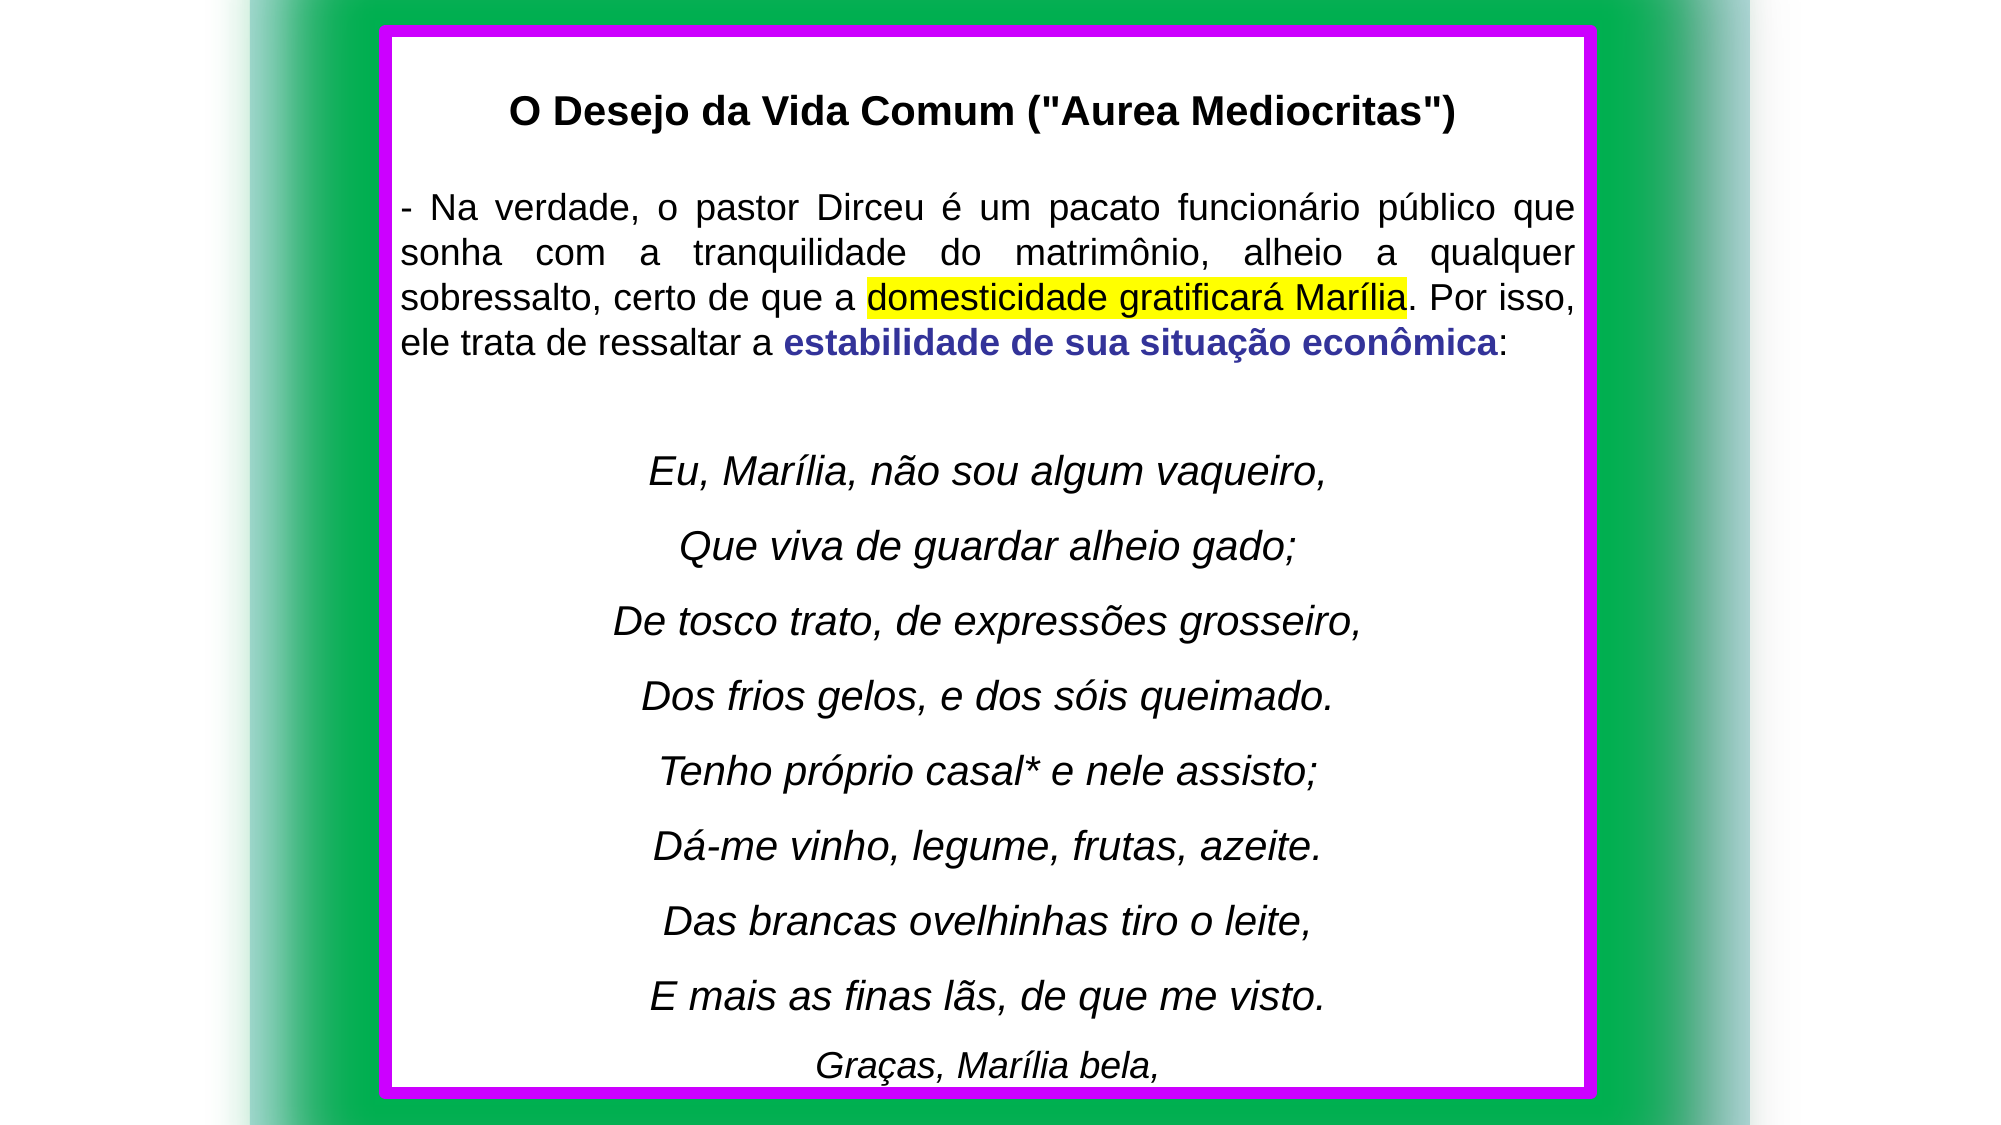

O Desejo da Vida Comum ("Aurea Mediocritas")
- Na verdade, o pastor Dirceu é um pacato funcionário público que sonha com a tranquilidade do matrimônio, alheio a qualquer sobressalto, certo de que a domesticidade gratificará Marília. Por isso, ele trata de ressaltar a estabilidade de sua situação econômica:

Eu, Marília, não sou algum vaqueiro,
Que viva de guardar alheio gado;
De tosco trato, de expressões grosseiro,
Dos frios gelos, e dos sóis queimado.
Tenho próprio casal* e nele assisto;
Dá-me vinho, legume, frutas, azeite.
Das brancas ovelhinhas tiro o leite,
E mais as finas lãs, de que me visto.
Graças, Marília bela,